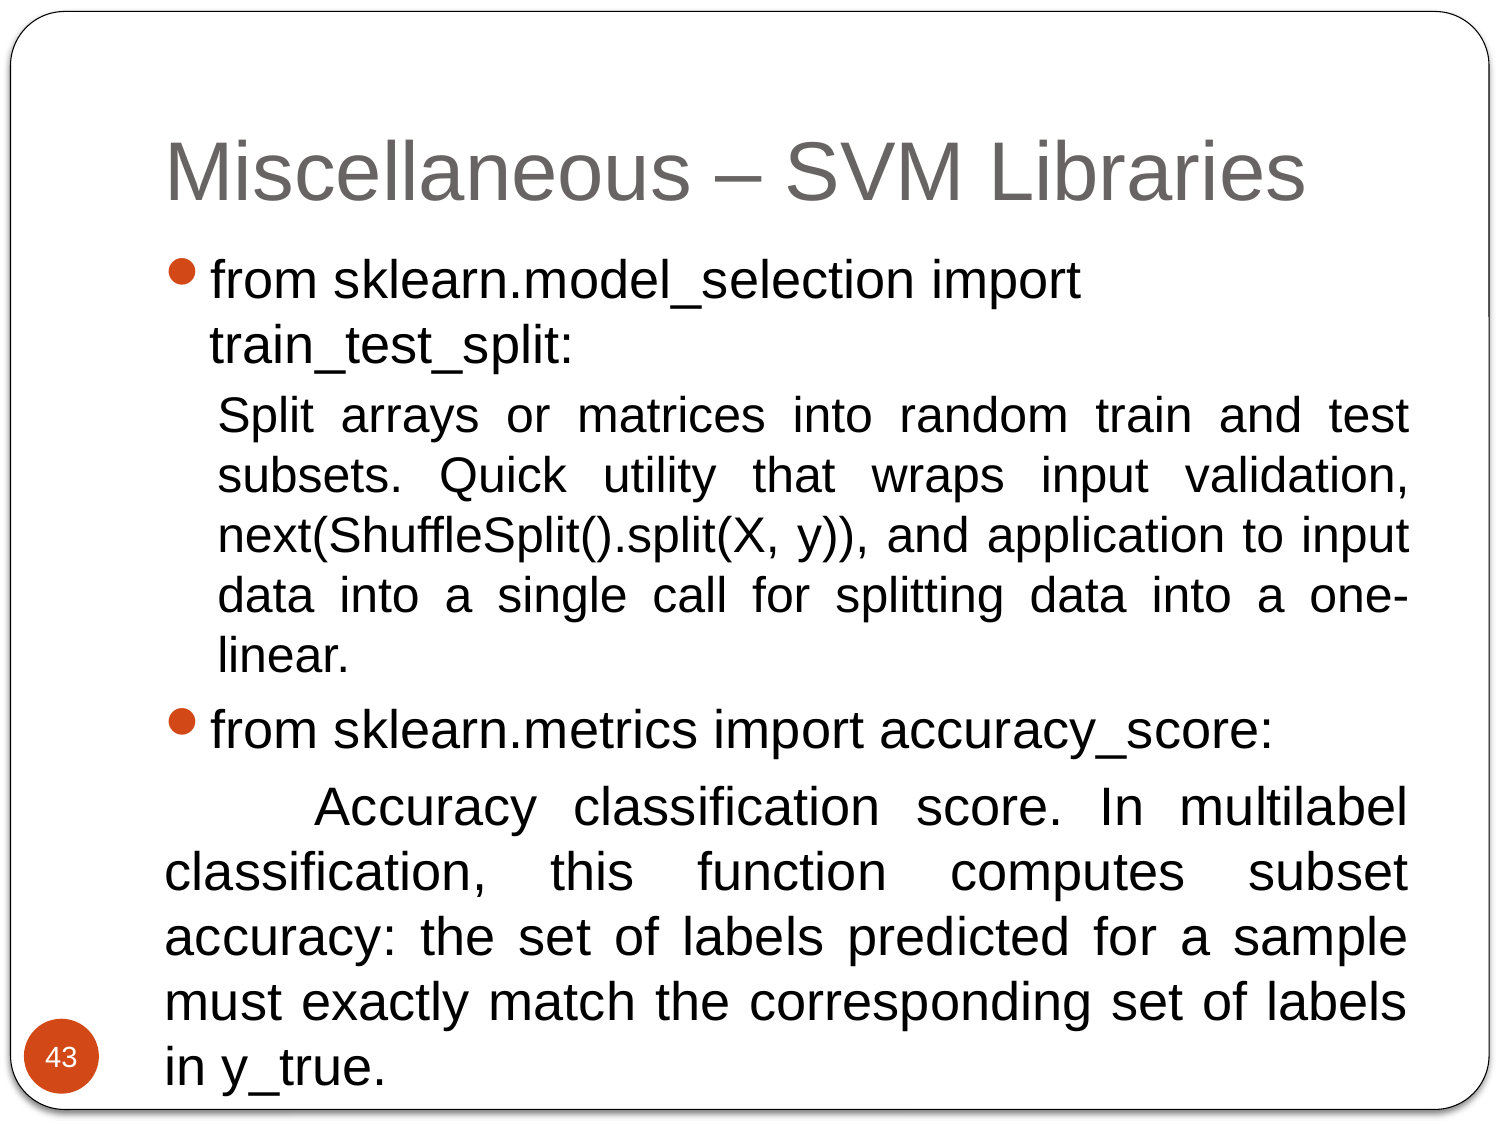

# Miscellaneous – SVM Libraries
from sklearn.model_selection import train_test_split:
Split arrays or matrices into random train and test subsets. Quick utility that wraps input validation, next(ShuffleSplit().split(X, y)), and application to input data into a single call for splitting data into a one-linear.
from sklearn.metrics import accuracy_score:
	Accuracy classification score. In multilabel classification, this function computes subset accuracy: the set of labels predicted for a sample must exactly match the corresponding set of labels in y_true.
43